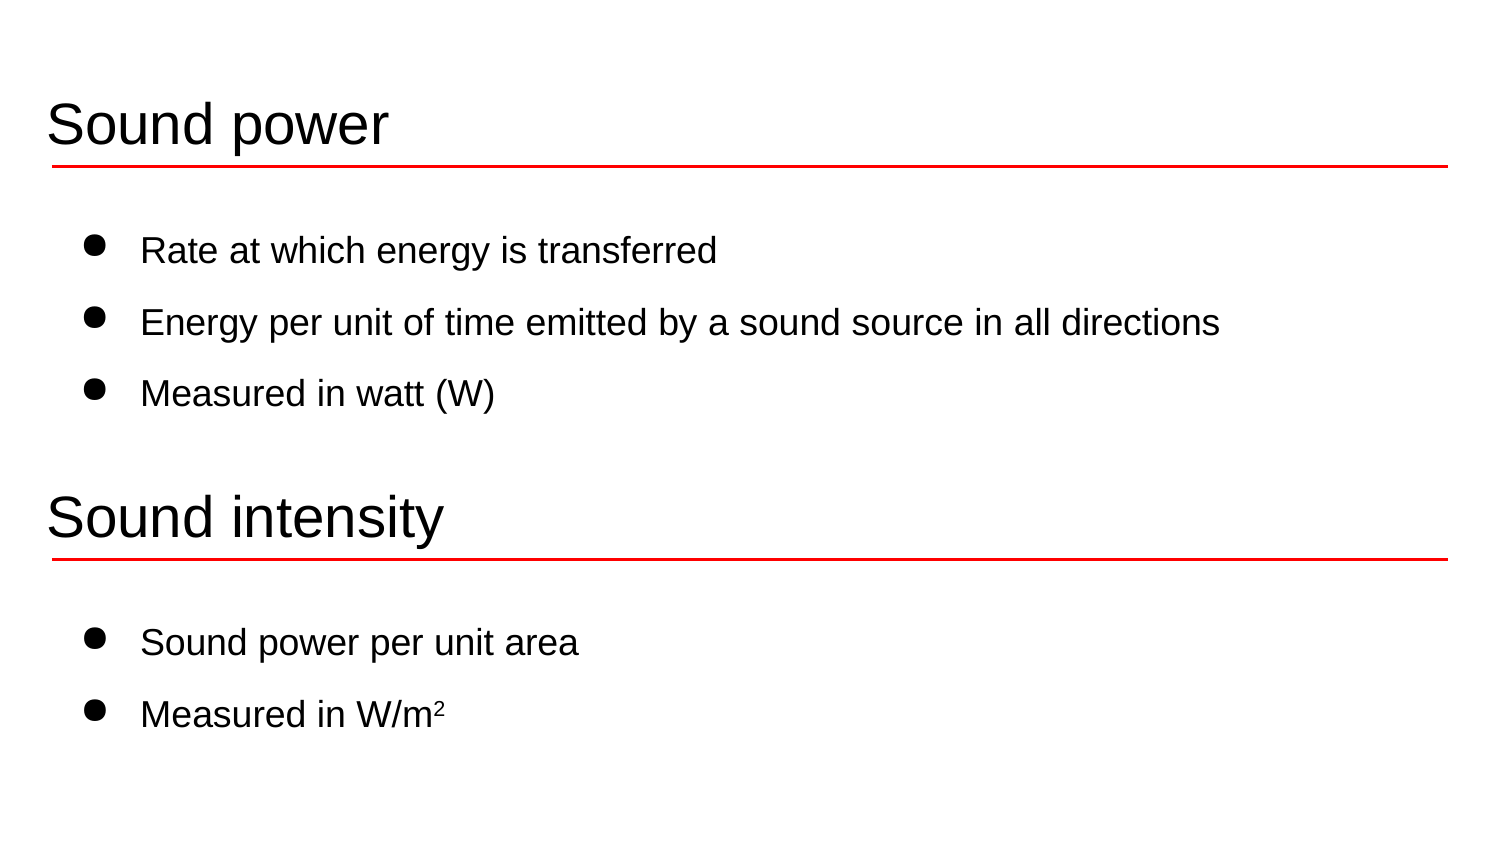

# Sound power

Rate at which energy is transferred
Energy per unit of time emitted by a sound source in all directions
Measured in watt (W)
Sound intensity

Sound power per unit area
Measured in W/m2